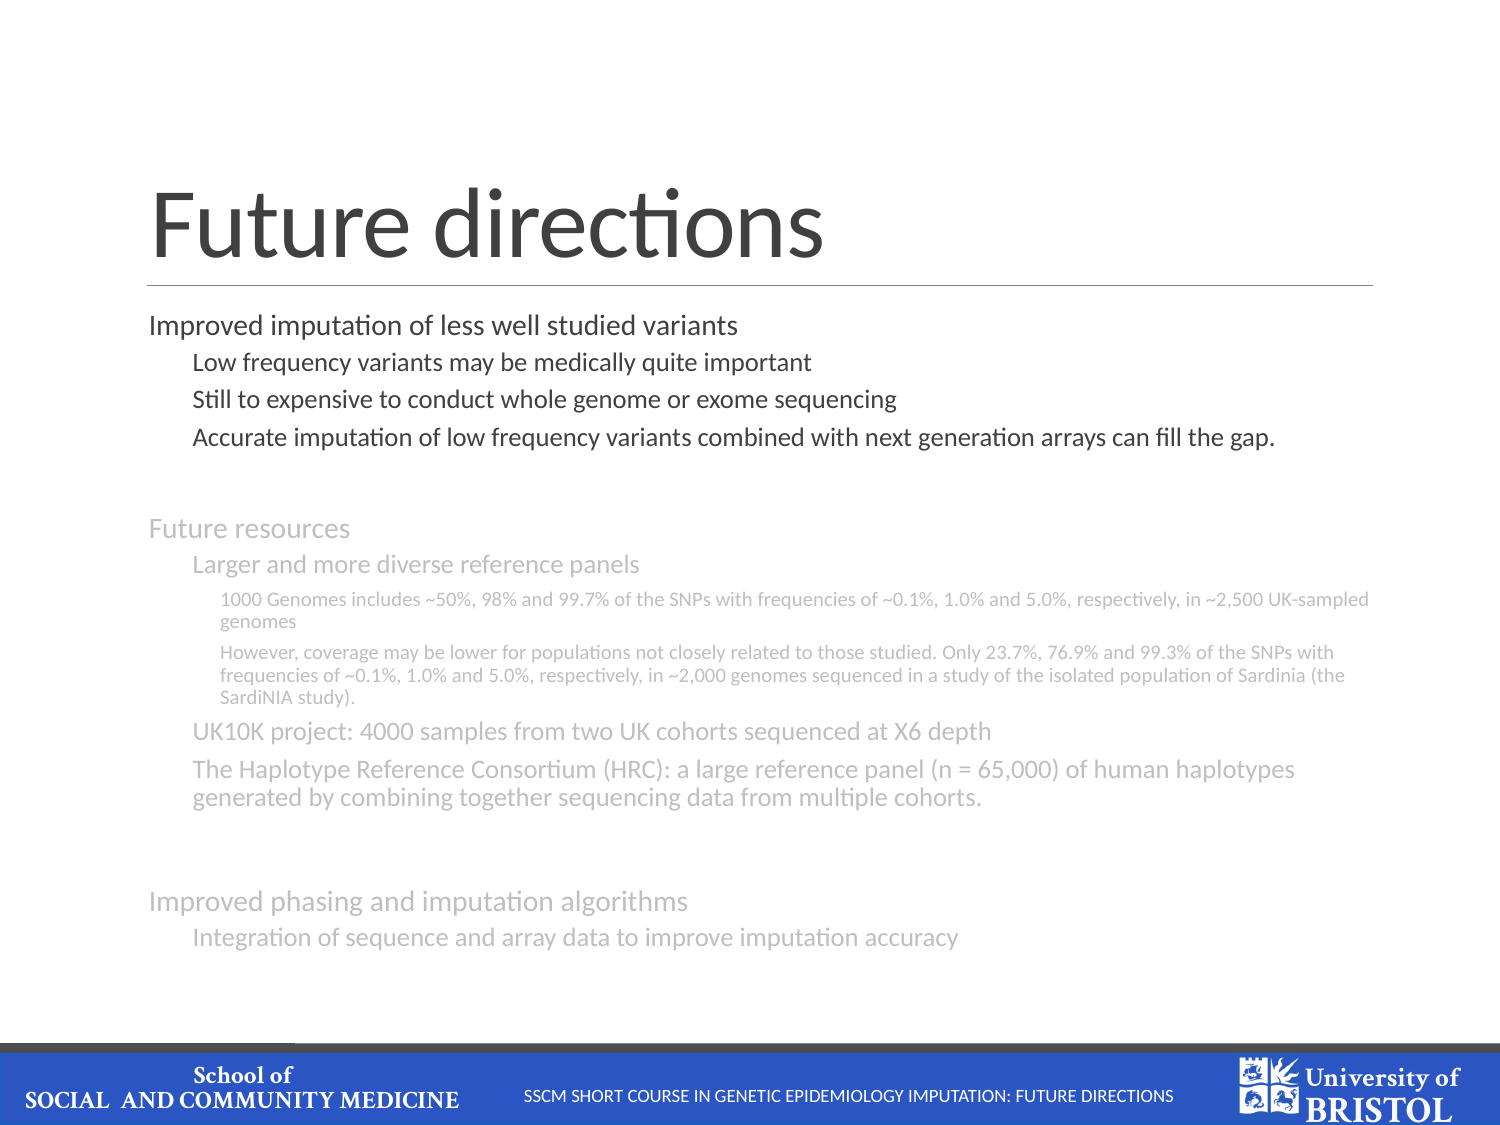

# Future directions
Improved imputation of less well studied variants
Low frequency variants may be medically quite important
Still to expensive to conduct whole genome or exome sequencing
Accurate imputation of low frequency variants combined with next generation arrays can fill the gap.

Future resources
Larger and more diverse reference panels
1000 Genomes includes ~50%, 98% and 99.7% of the SNPs with frequencies of ~0.1%, 1.0% and 5.0%, respectively, in ~2,500 UK-sampled genomes
However, coverage may be lower for populations not closely related to those studied. Only 23.7%, 76.9% and 99.3% of the SNPs with frequencies of ~0.1%, 1.0% and 5.0%, respectively, in ~2,000 genomes sequenced in a study of the isolated population of Sardinia (the SardiNIA study).
UK10K project: 4000 samples from two UK cohorts sequenced at X6 depth
The Haplotype Reference Consortium (HRC): a large reference panel (n = 65,000) of human haplotypes generated by combining together sequencing data from multiple cohorts.

Improved phasing and imputation algorithms
Integration of sequence and array data to improve imputation accuracy
SSCM Short Course in Genetic Epidemiology Imputation: Future Directions